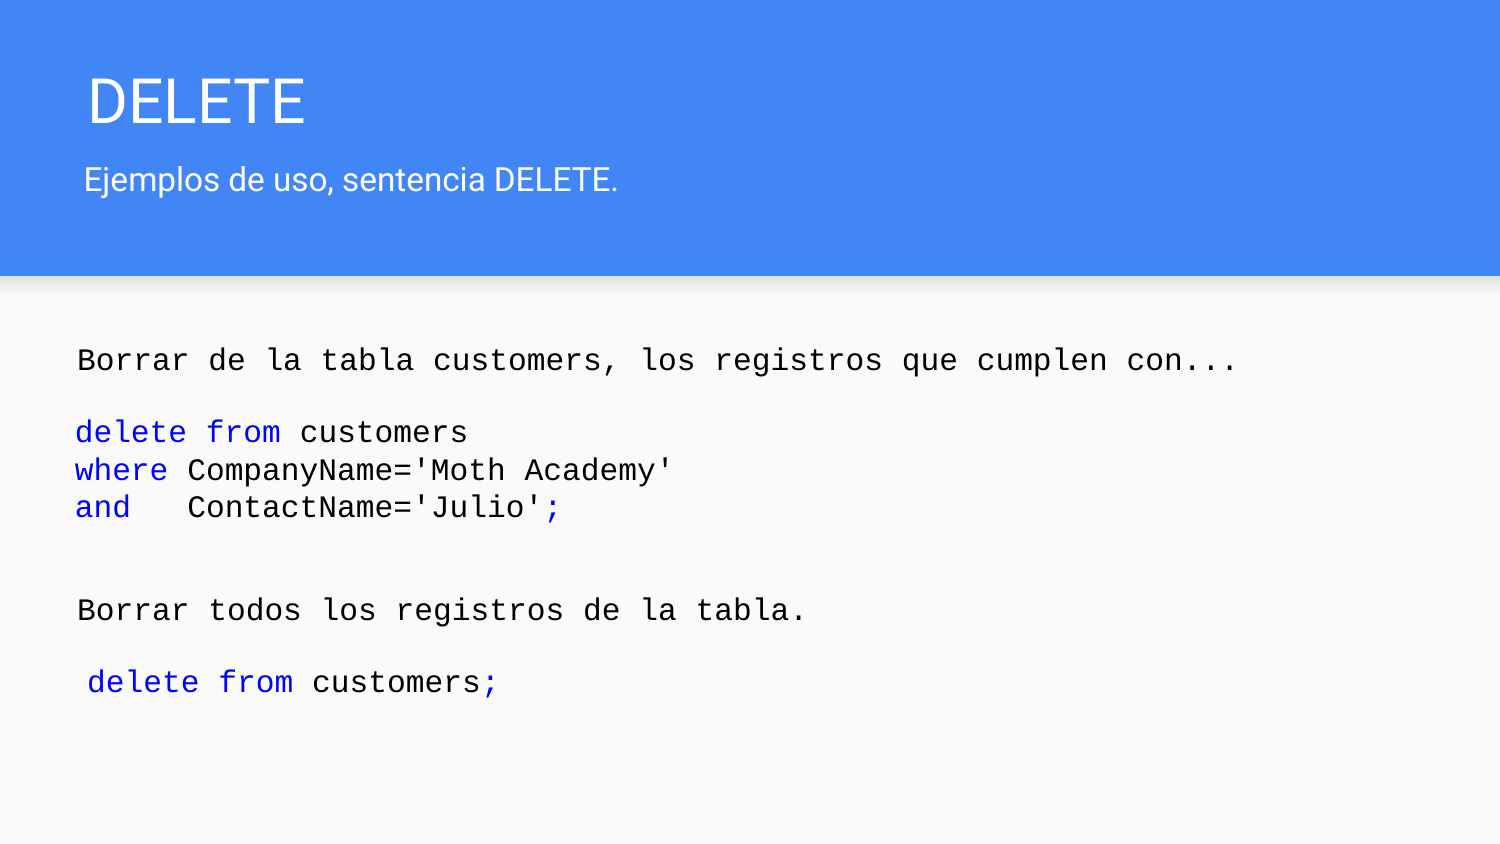

# DELETE
Ejemplos de uso, sentencia DELETE.
Borrar de la tabla customers, los registros que cumplen con...
delete from customers
where CompanyName='Moth Academy'
and   ContactName='Julio';
Borrar todos los registros de la tabla.
delete from customers;